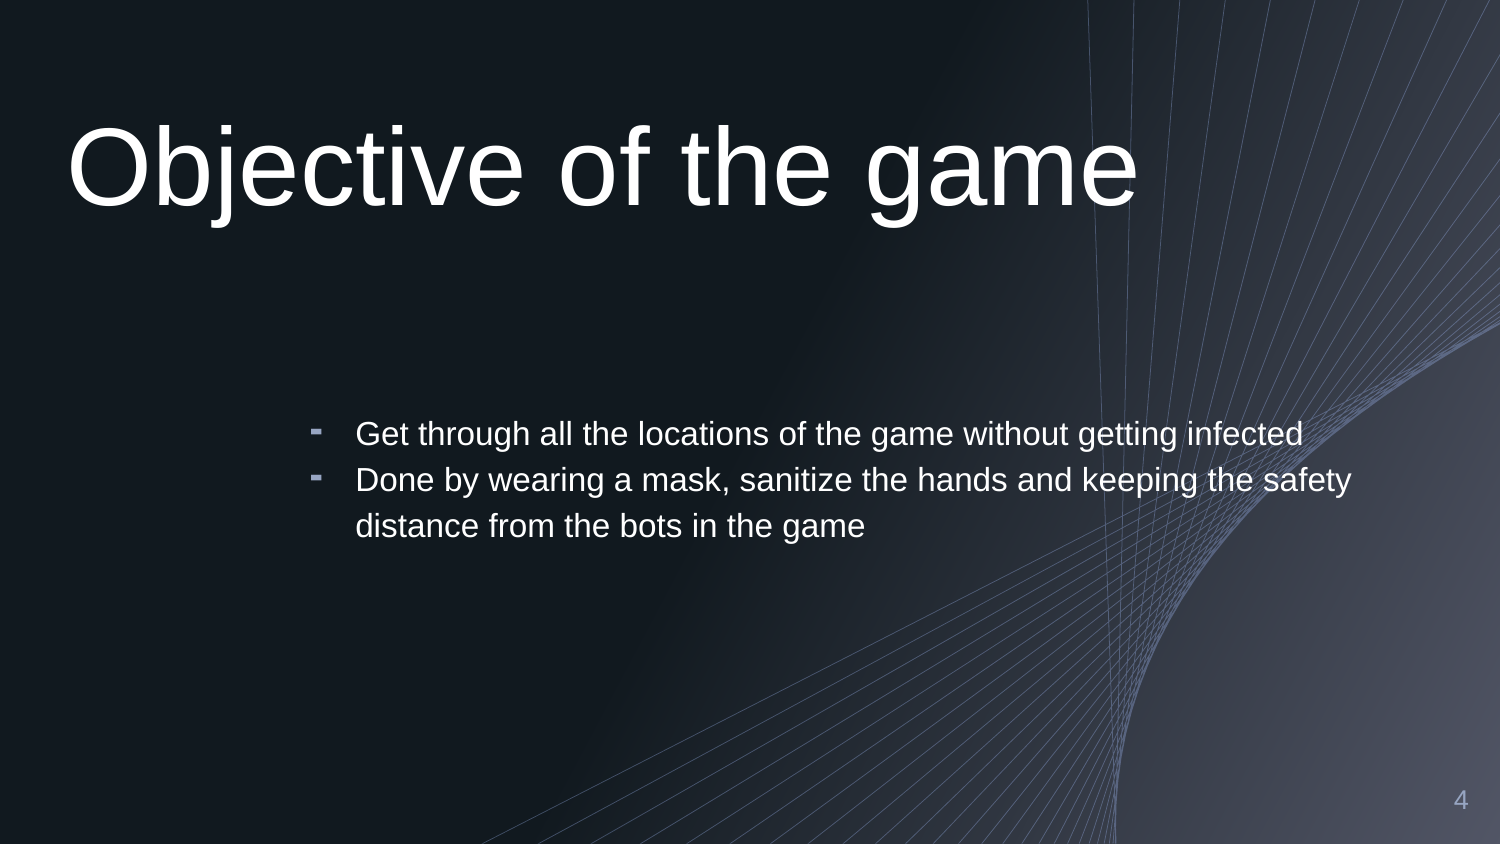

# Objective of the game
Get through all the locations of the game without getting infected
Done by wearing a mask, sanitize the hands and keeping the safety distance from the bots in the game
4